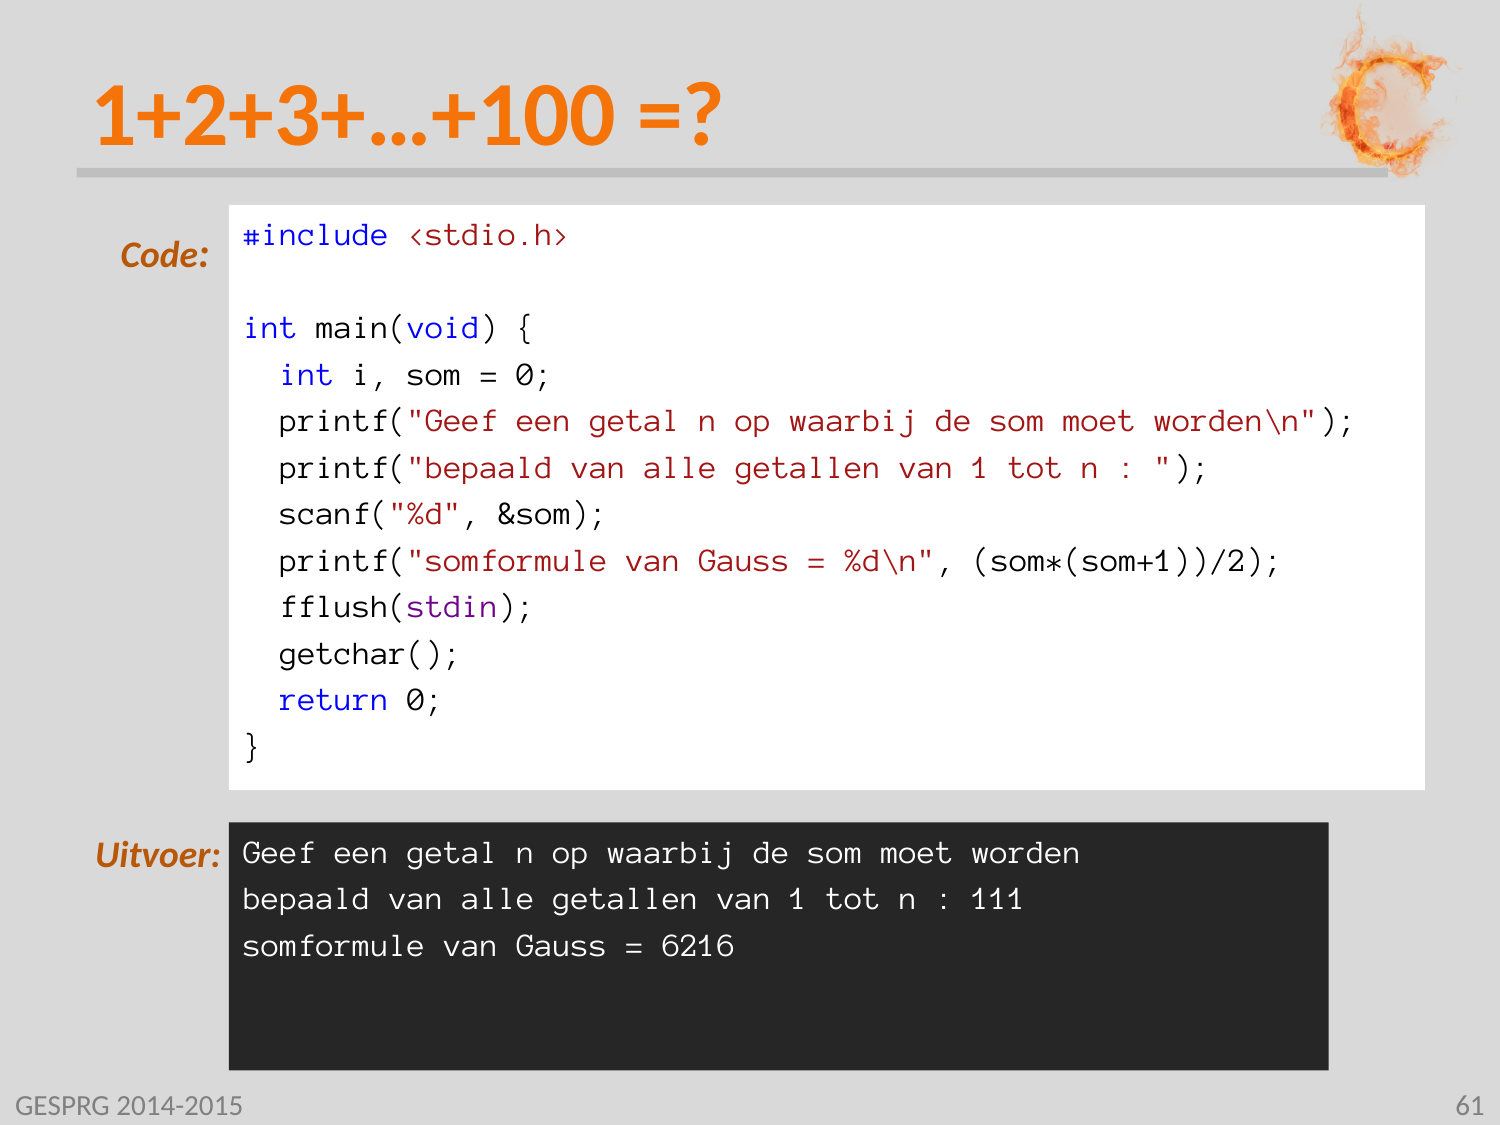

# 1+2+3+…+100 =?
#include <stdio.h>

int main(void) {
  int i, som = 0;
  printf("Geef een getal n op waarbij de som moet worden\n");
  printf("bepaald van alle getallen van 1 tot n : ");
  scanf("%d", &som);
  printf("somformule van Gauss = %d\n", (som*(som+1))/2);
  fflush(stdin);
  getchar();
  return 0;
}

Geef een getal n op waarbij de som moet worden
bepaald van alle getallen van 1 tot n : 111
somformule van Gauss = 6216

GESPRG 2014-2015
61